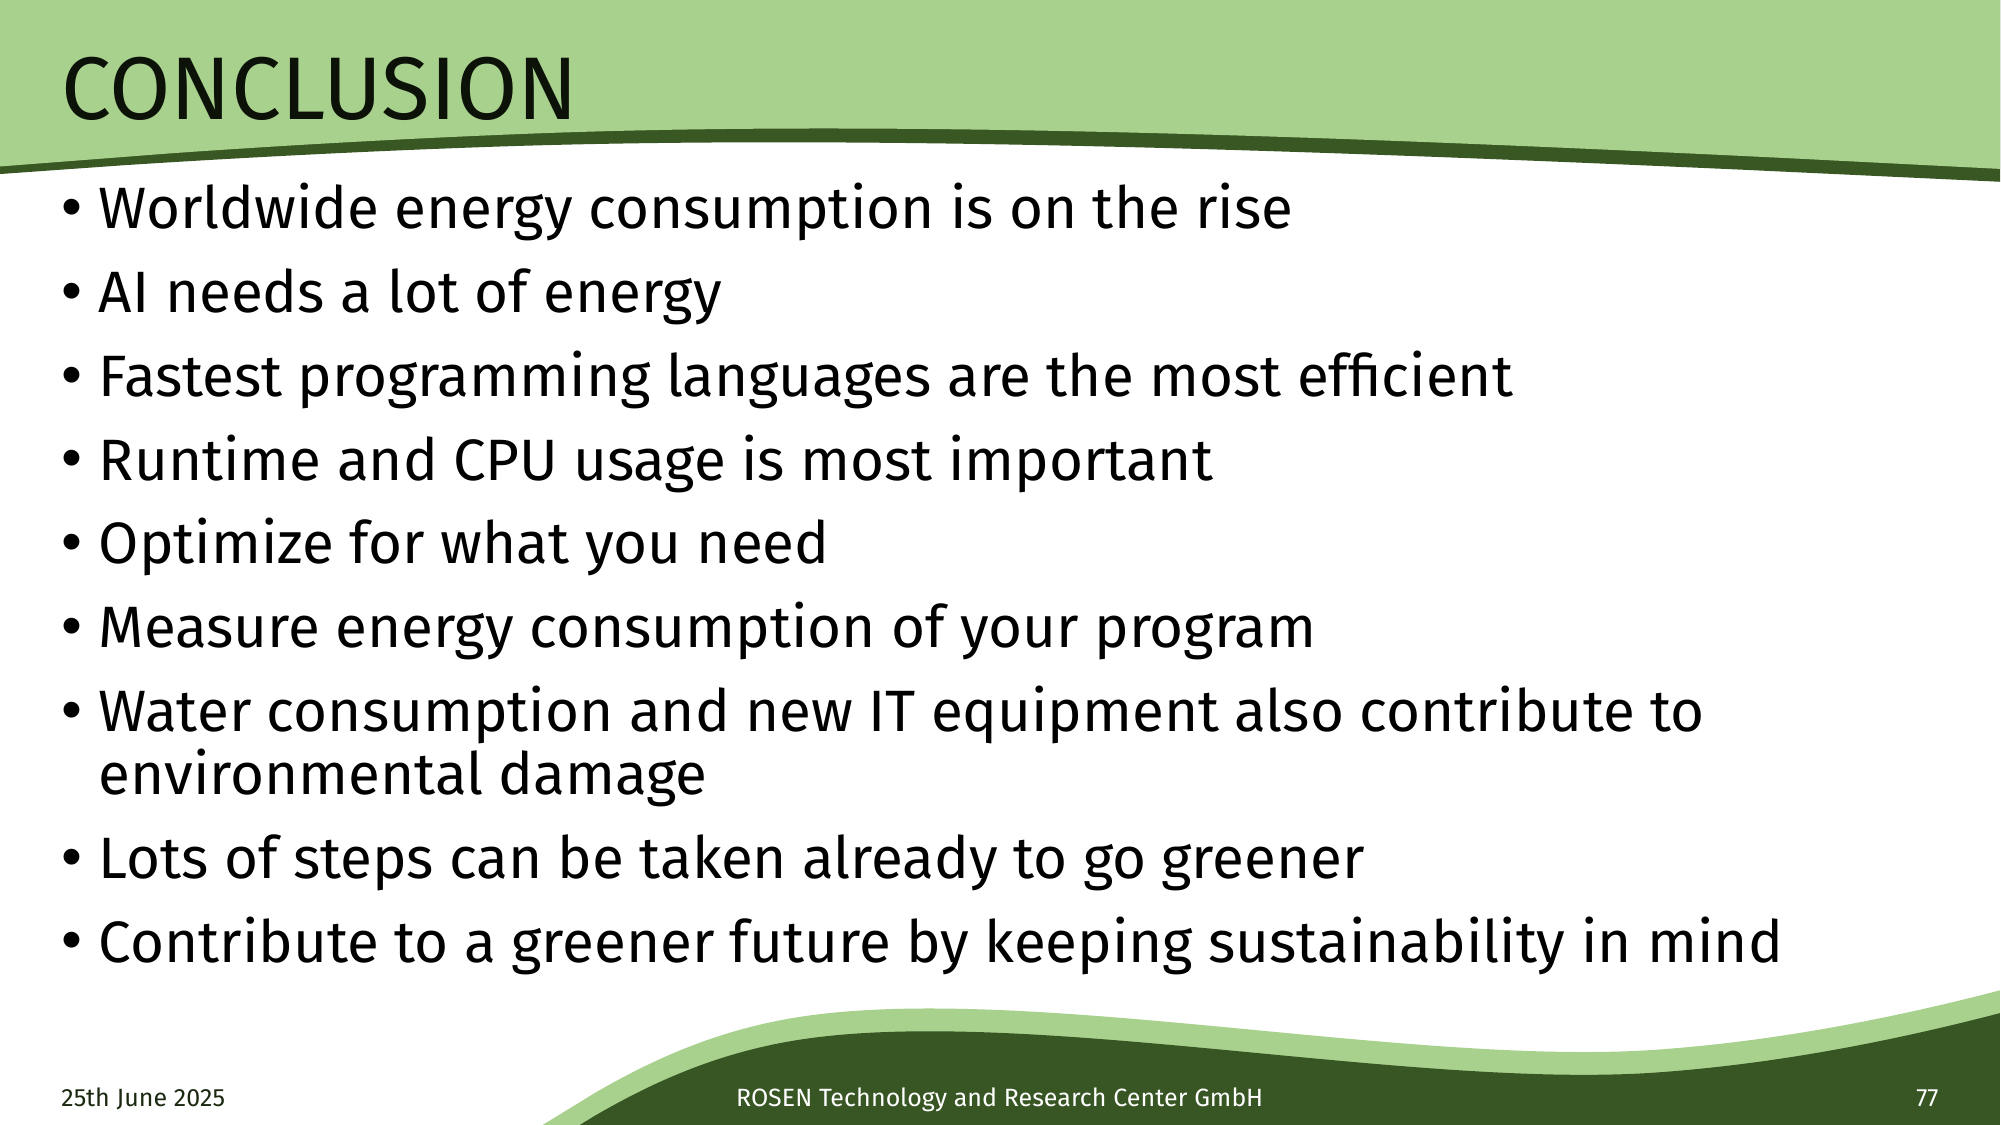

# Conclusion
Worldwide energy consumption is on the rise
AI needs a lot of energy
Fastest programming languages are the most efficient
Runtime and CPU usage is most important
Optimize for what you need
Measure energy consumption of your program
Water consumption and new IT equipment also contribute to environmental damage
Lots of steps can be taken already to go greener
Contribute to a greener future by keeping sustainability in mind

25th June 2025
ROSEN Technology and Research Center GmbH
77